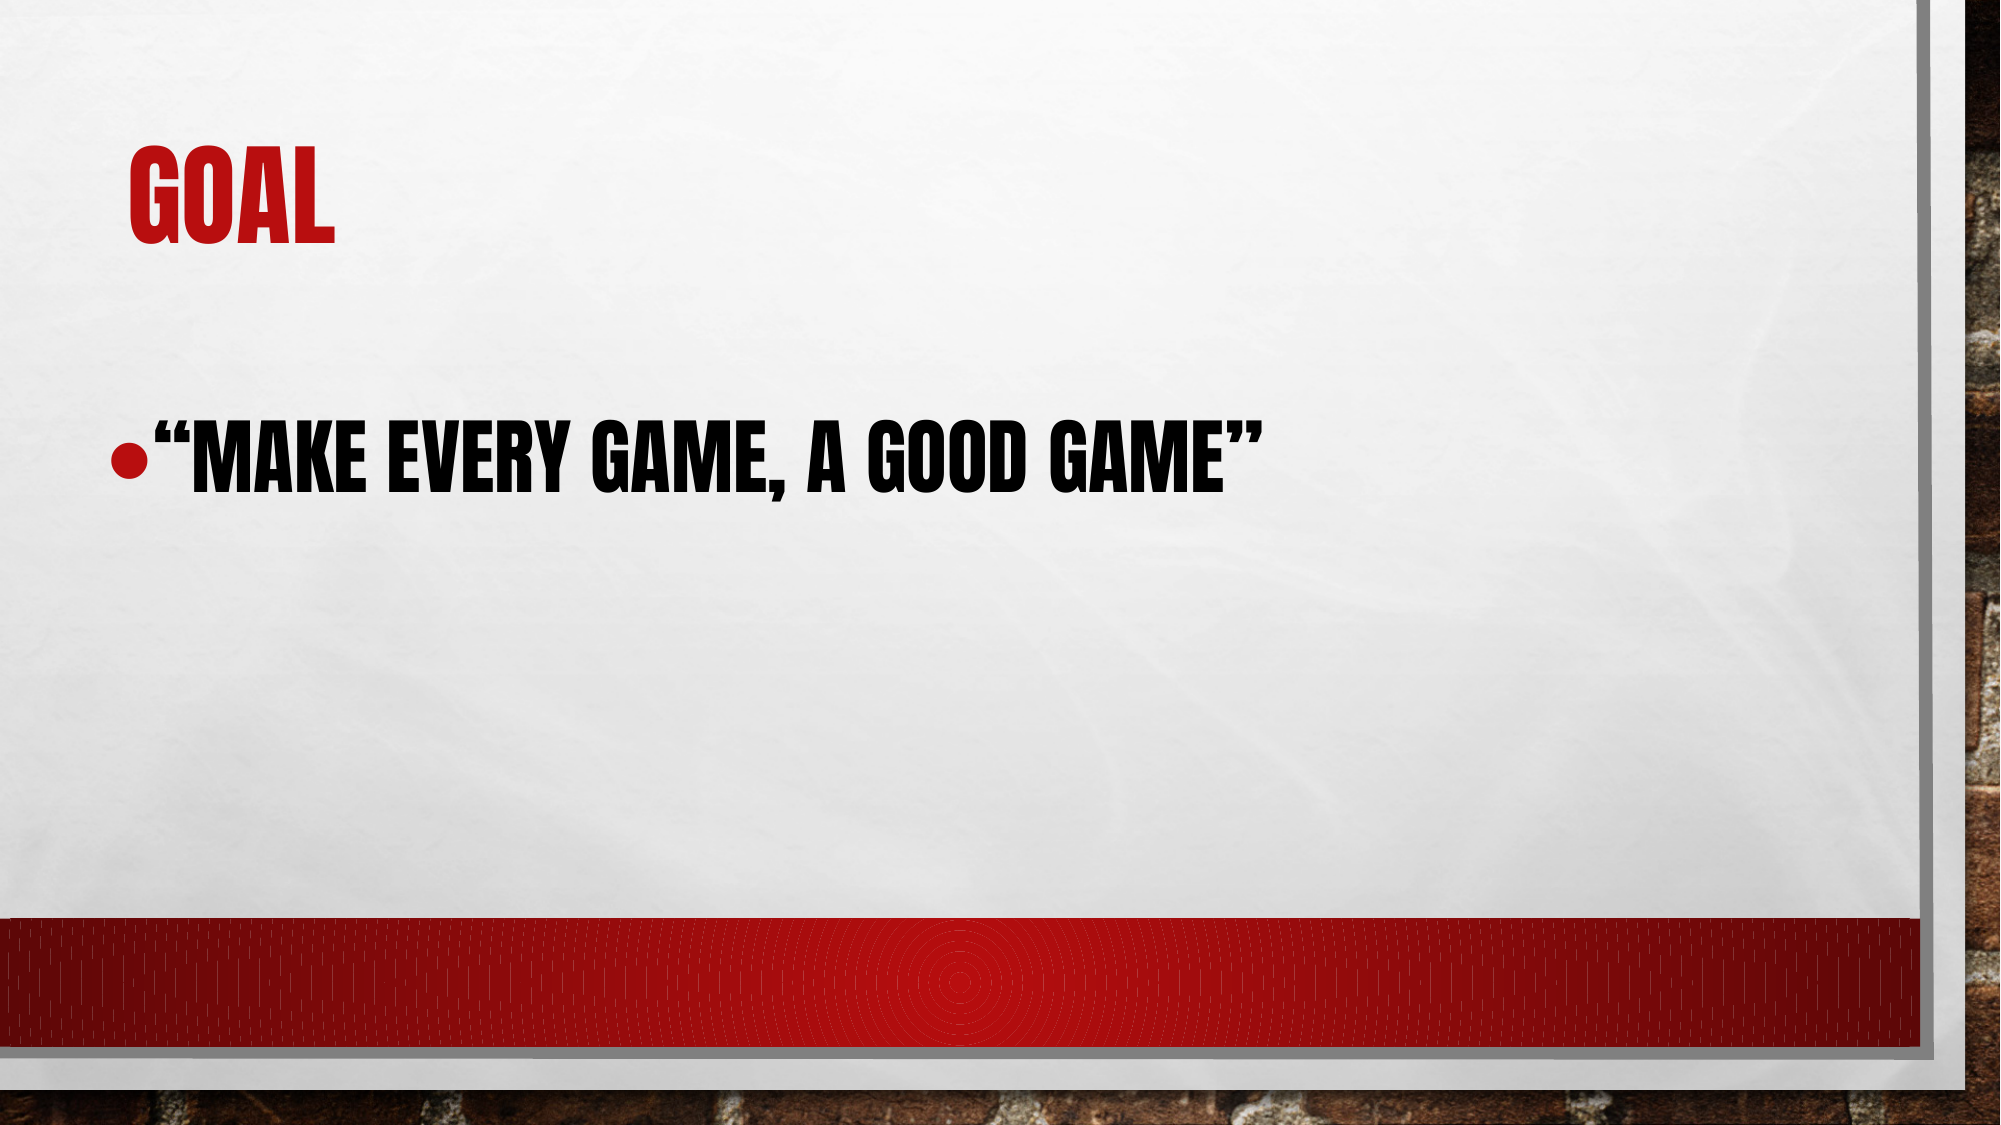

# goal
“Make every game, a good game”